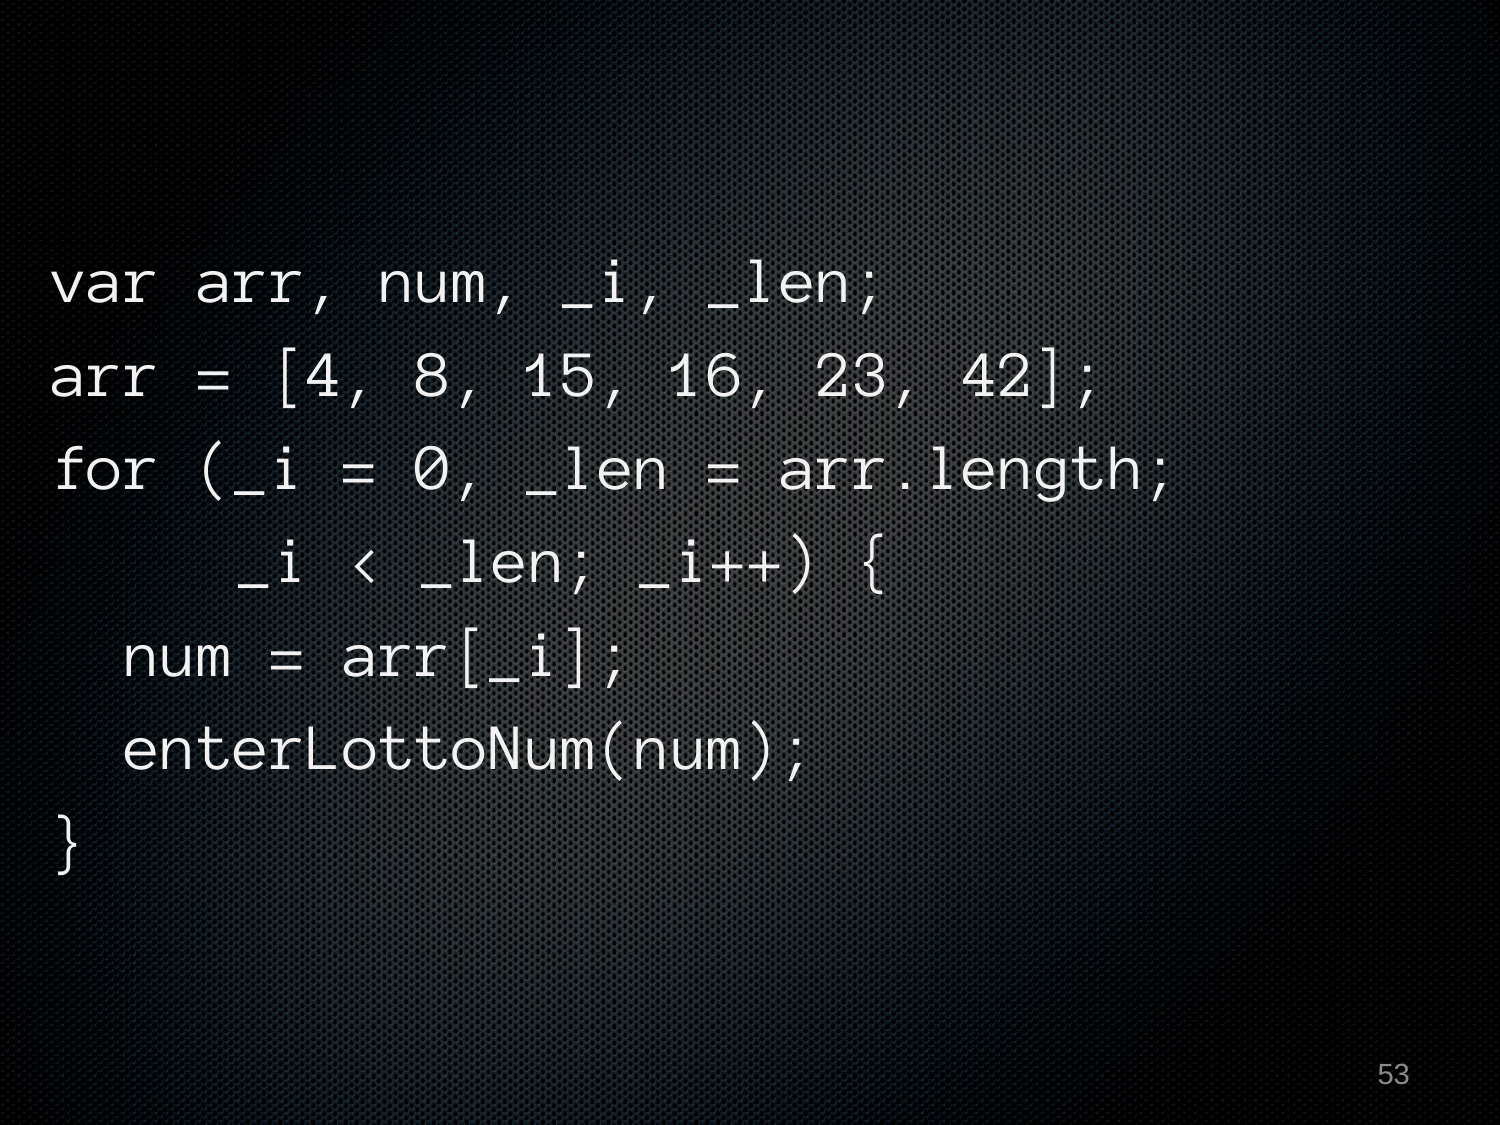

var arr, num, _i, _len;
arr = [4, 8, 15, 16, 23, 42];
for (_i = 0, _len = arr.length;
	 _i < _len; _i++) {
  num = arr[_i];
  enterLottoNum(num);
}
53